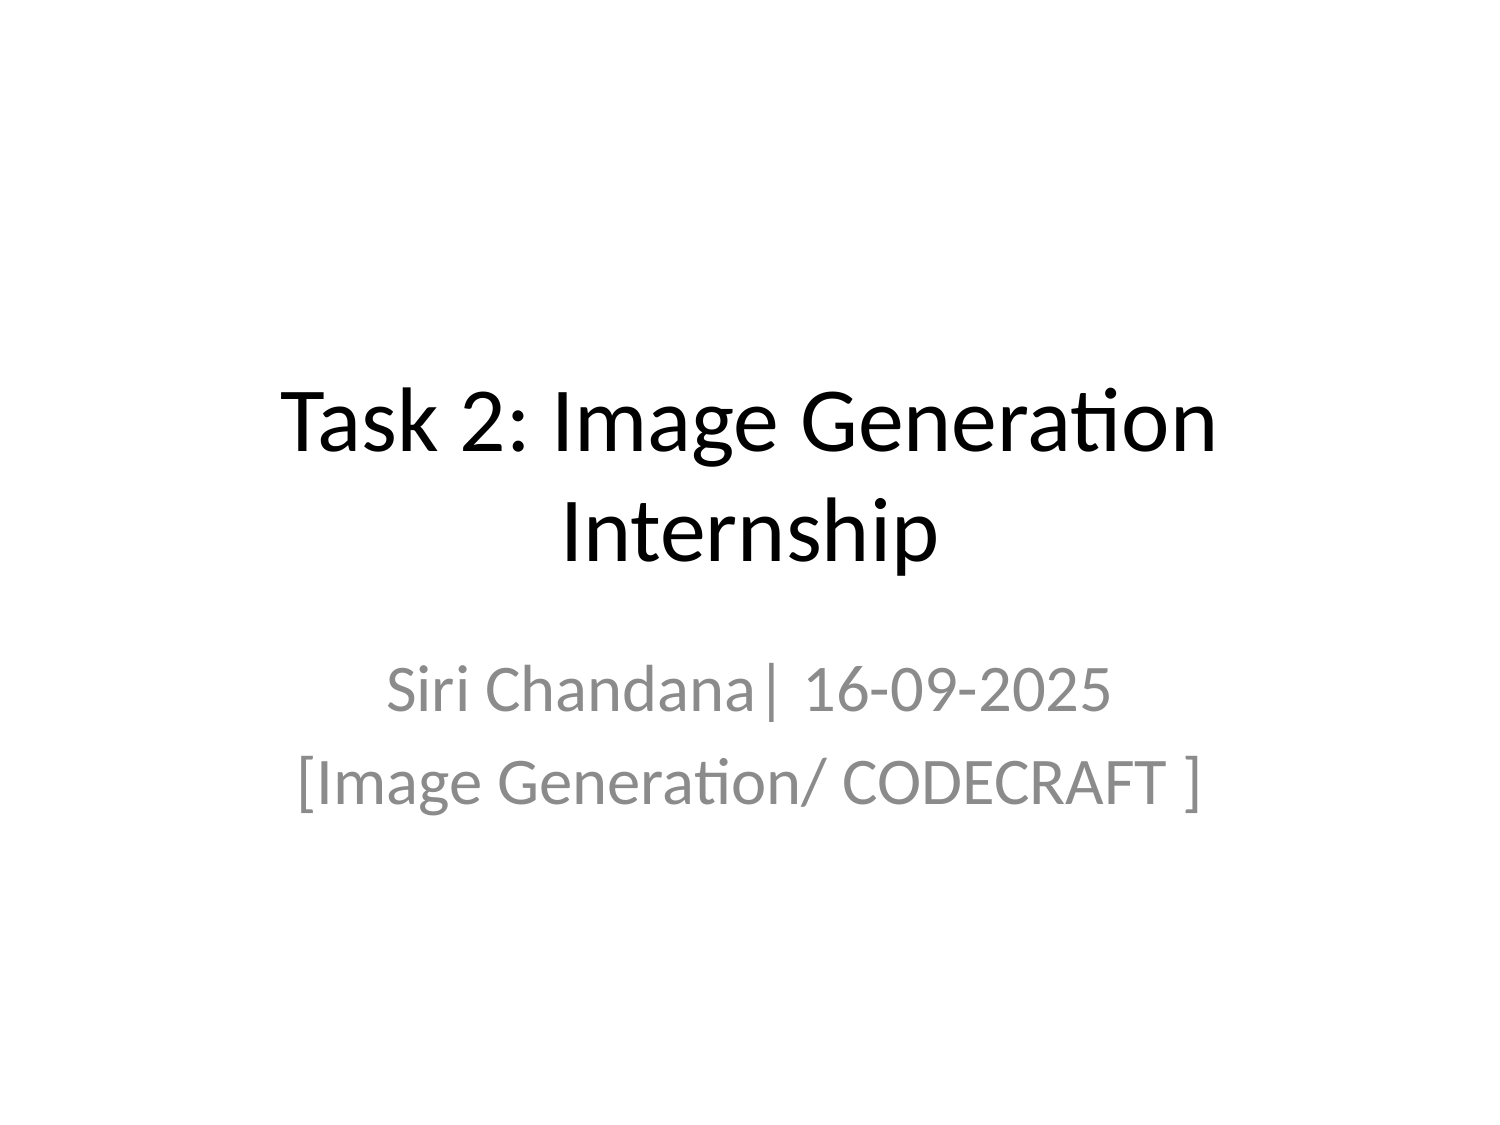

# Task 2: Image Generation Internship
Siri Chandana| 16-09-2025
[Image Generation/ CODECRAFT ]